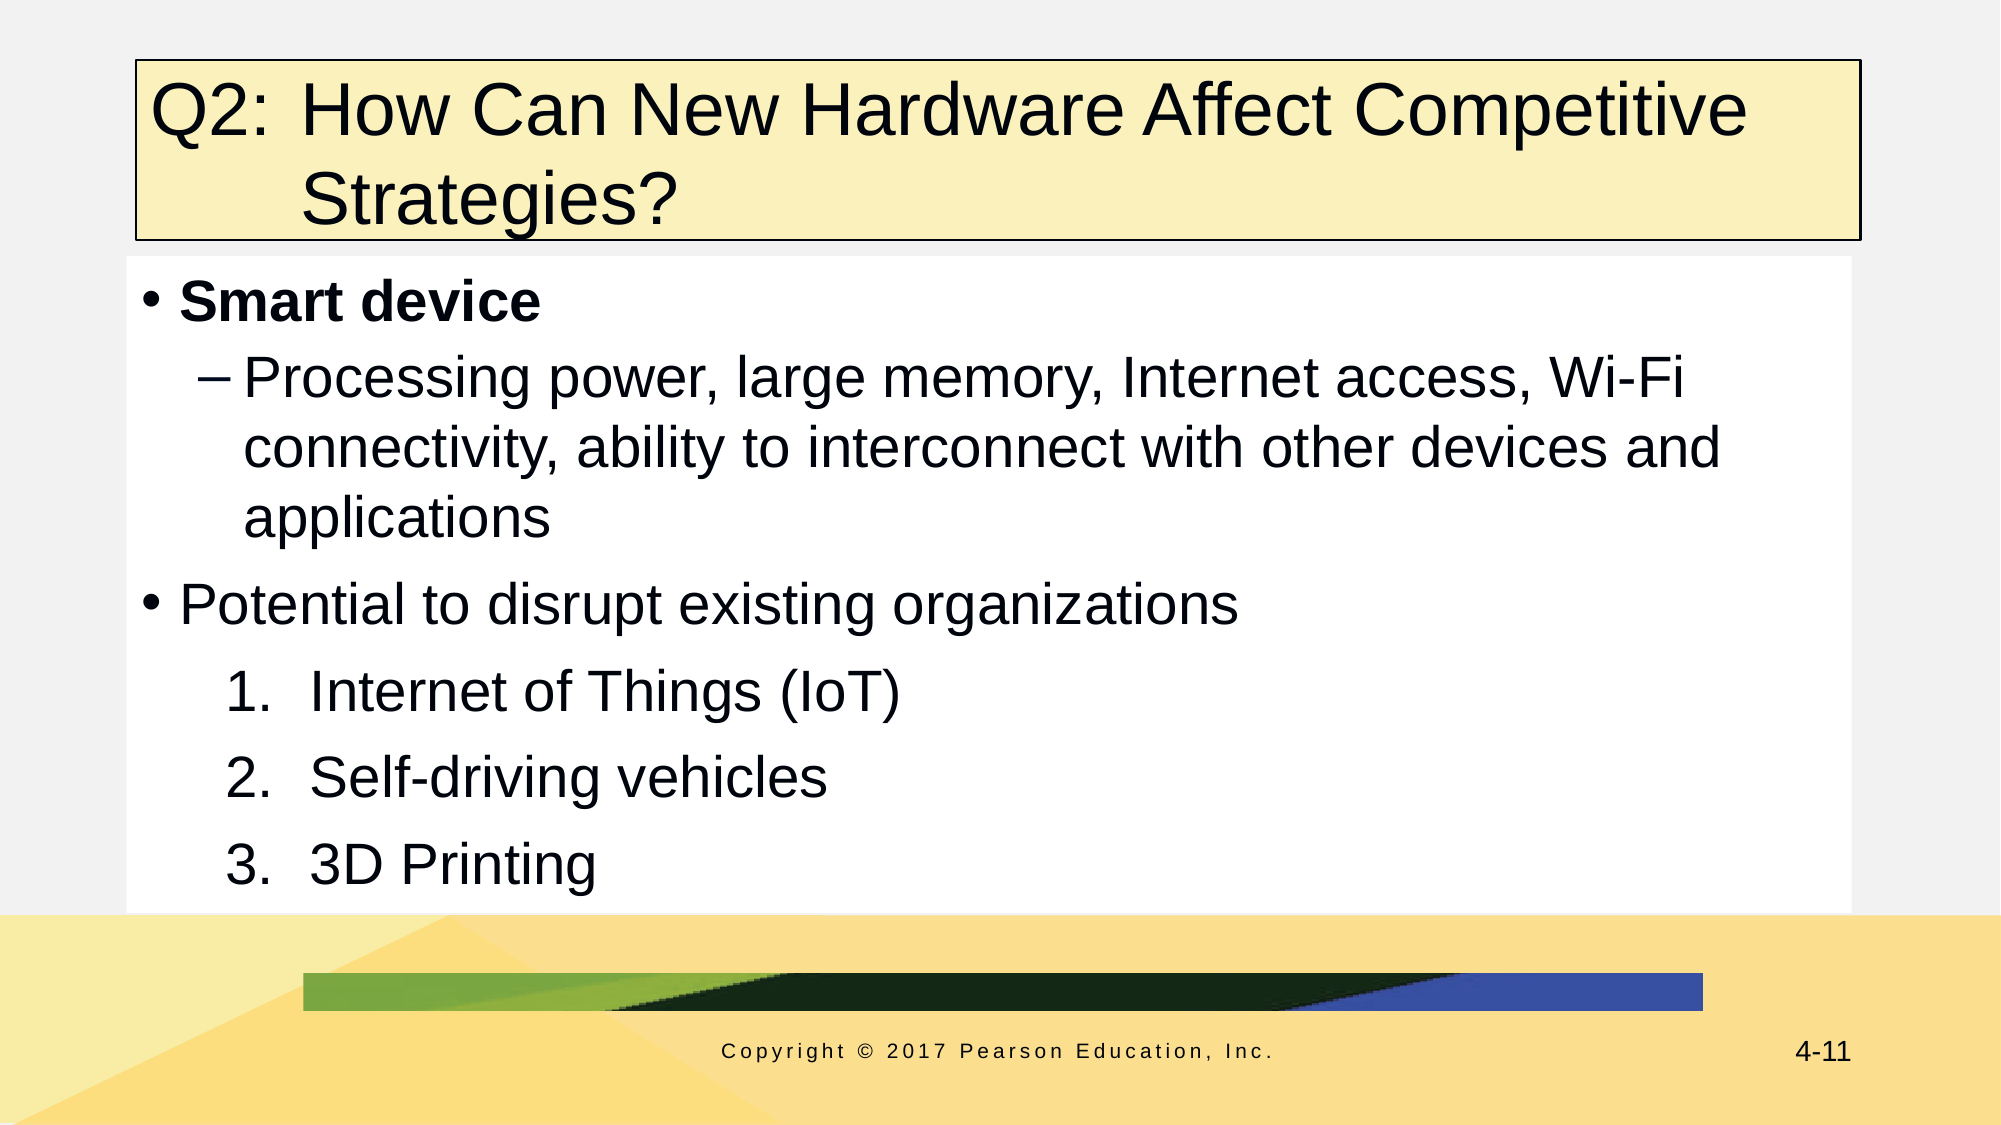

# Q2:	How Can New Hardware Affect Competitive Strategies?
Smart device
Processing power, large memory, Internet access, Wi-Fi connectivity, ability to interconnect with other devices and applications
Potential to disrupt existing organizations
Internet of Things (IoT)
Self-driving vehicles
3D Printing
Copyright © 2017 Pearson Education, Inc.